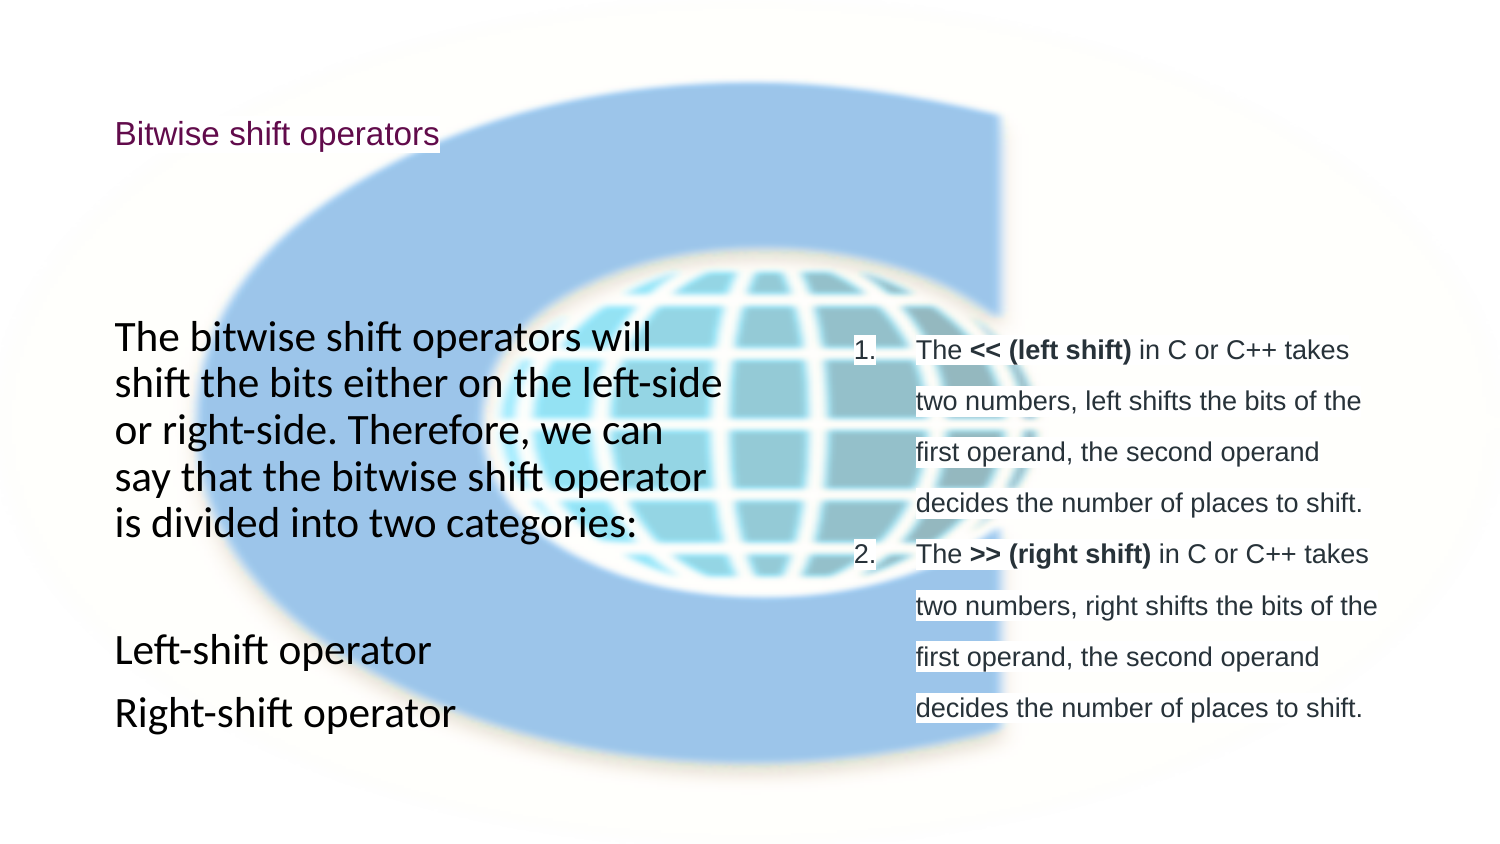

# Bitwise shift operators

The bitwise shift operators will shift the bits either on the left-side or right-side. Therefore, we can say that the bitwise shift operator is divided into two categories:

Left-shift operator
Right-shift operator

The << (left shift) in C or C++ takes two numbers, left shifts the bits of the first operand, the second operand decides the number of places to shift.
The >> (right shift) in C or C++ takes two numbers, right shifts the bits of the first operand, the second operand decides the number of places to shift.